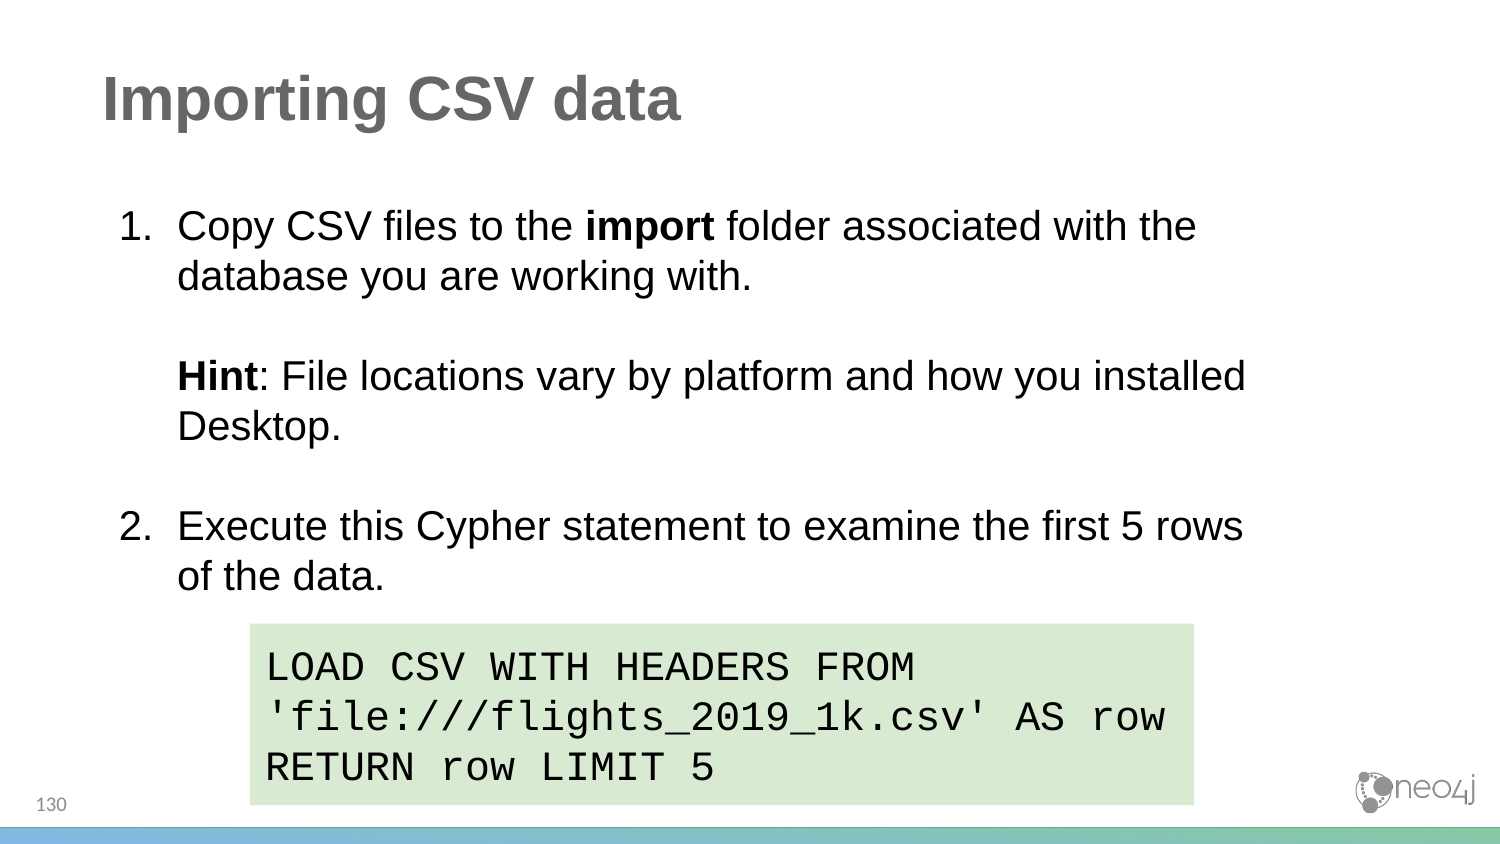

# Importing CSV data
Copy CSV files to the import folder associated with the database you are working with.

Hint: File locations vary by platform and how you installed Desktop.

Execute this Cypher statement to examine the first 5 rows of the data.

LOAD CSV WITH HEADERS FROM 'file:///flights_2019_1k.csv' AS row
RETURN row LIMIT 5
130